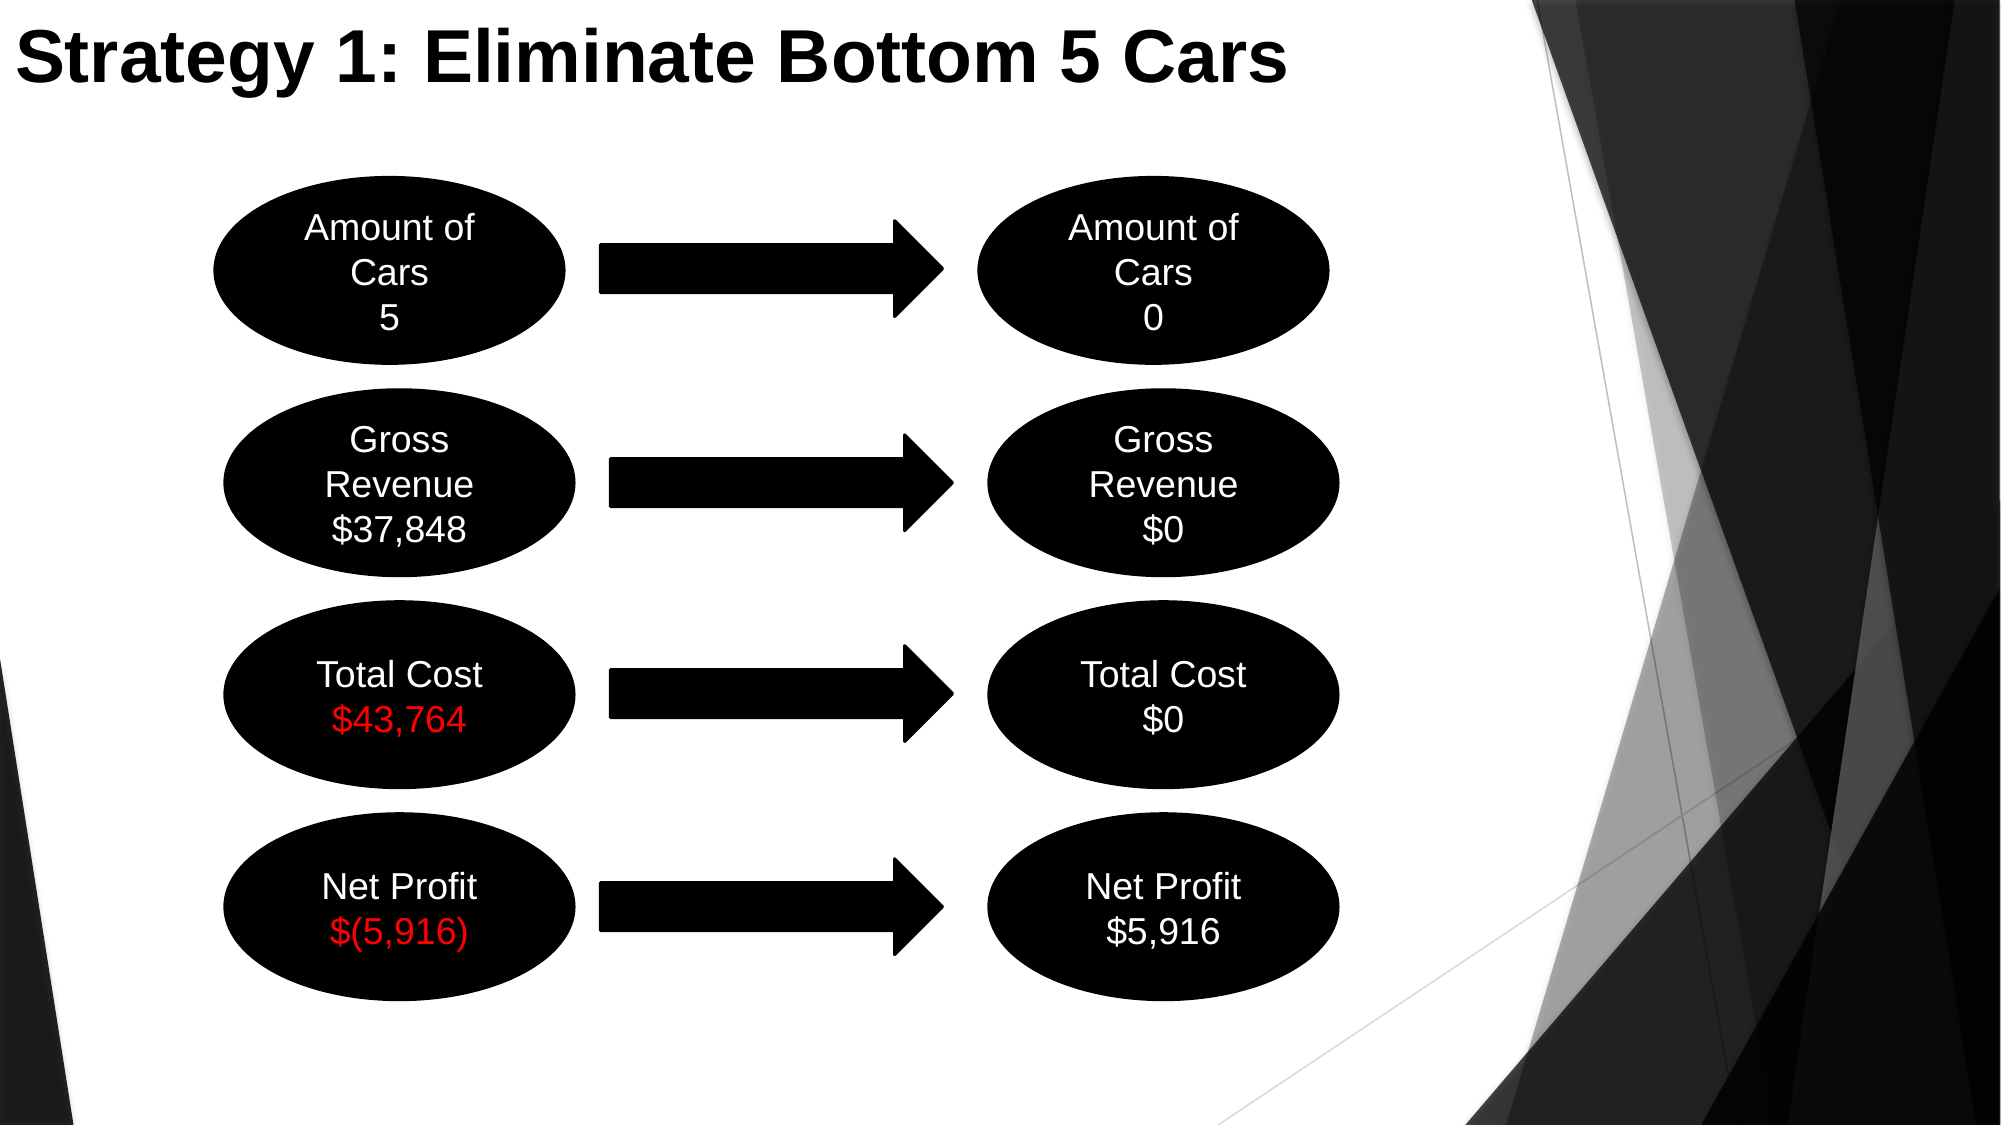

# Strategy 1: Eliminate Bottom 5 Cars
Amount of Cars
5
Amount of Cars
0

Gross Revenue
$37,848
Gross Revenue
$0

Total Cost
$43,764
Total Cost
$0

Net Profit
$(5,916)
Net Profit
$5,916